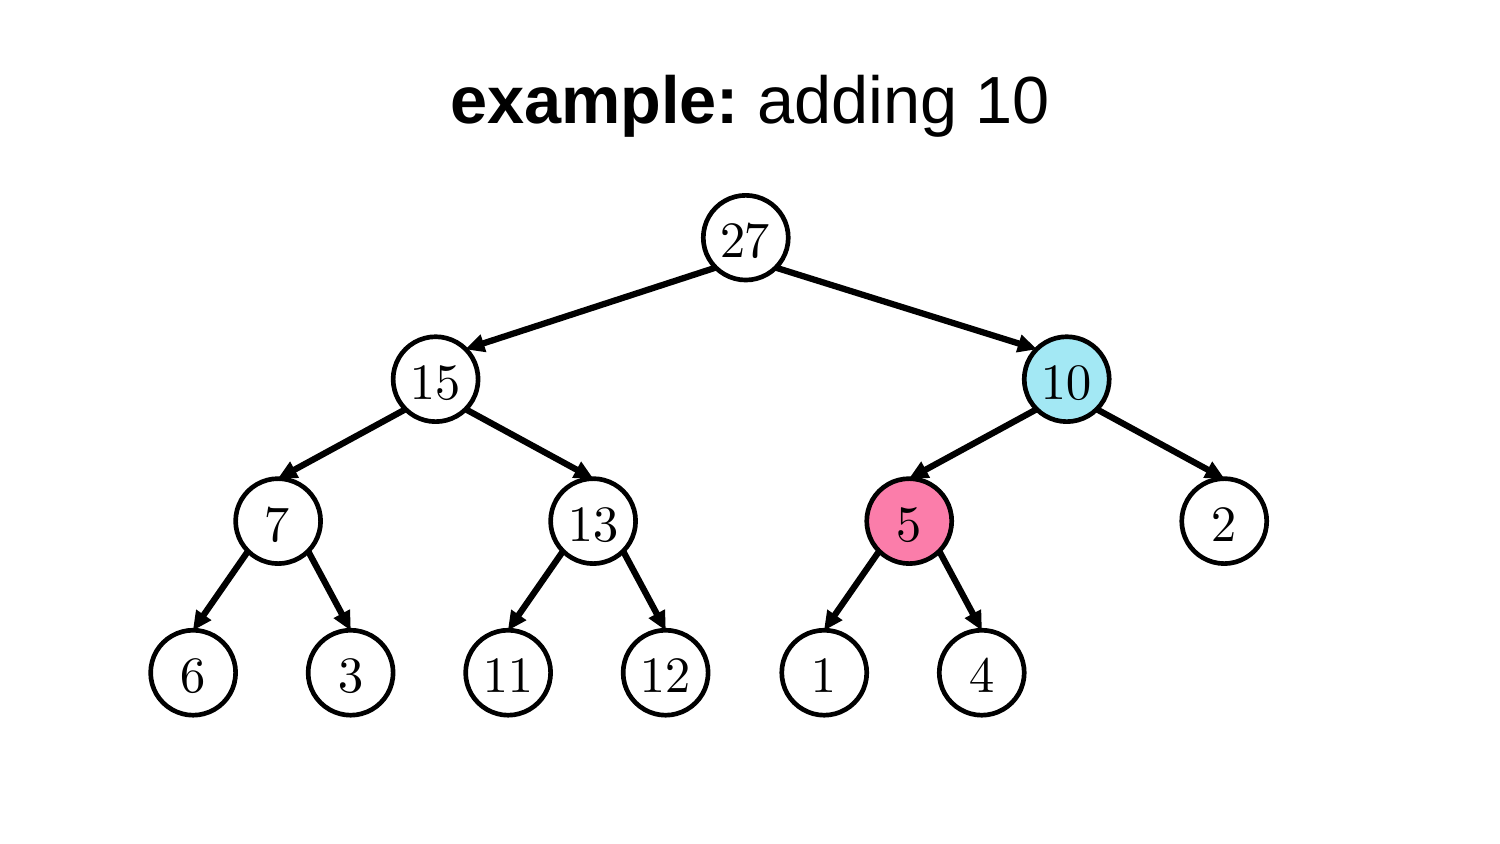

# example: adding 10
27
15
10
7
13
5
2
6
3
11
12
1
4